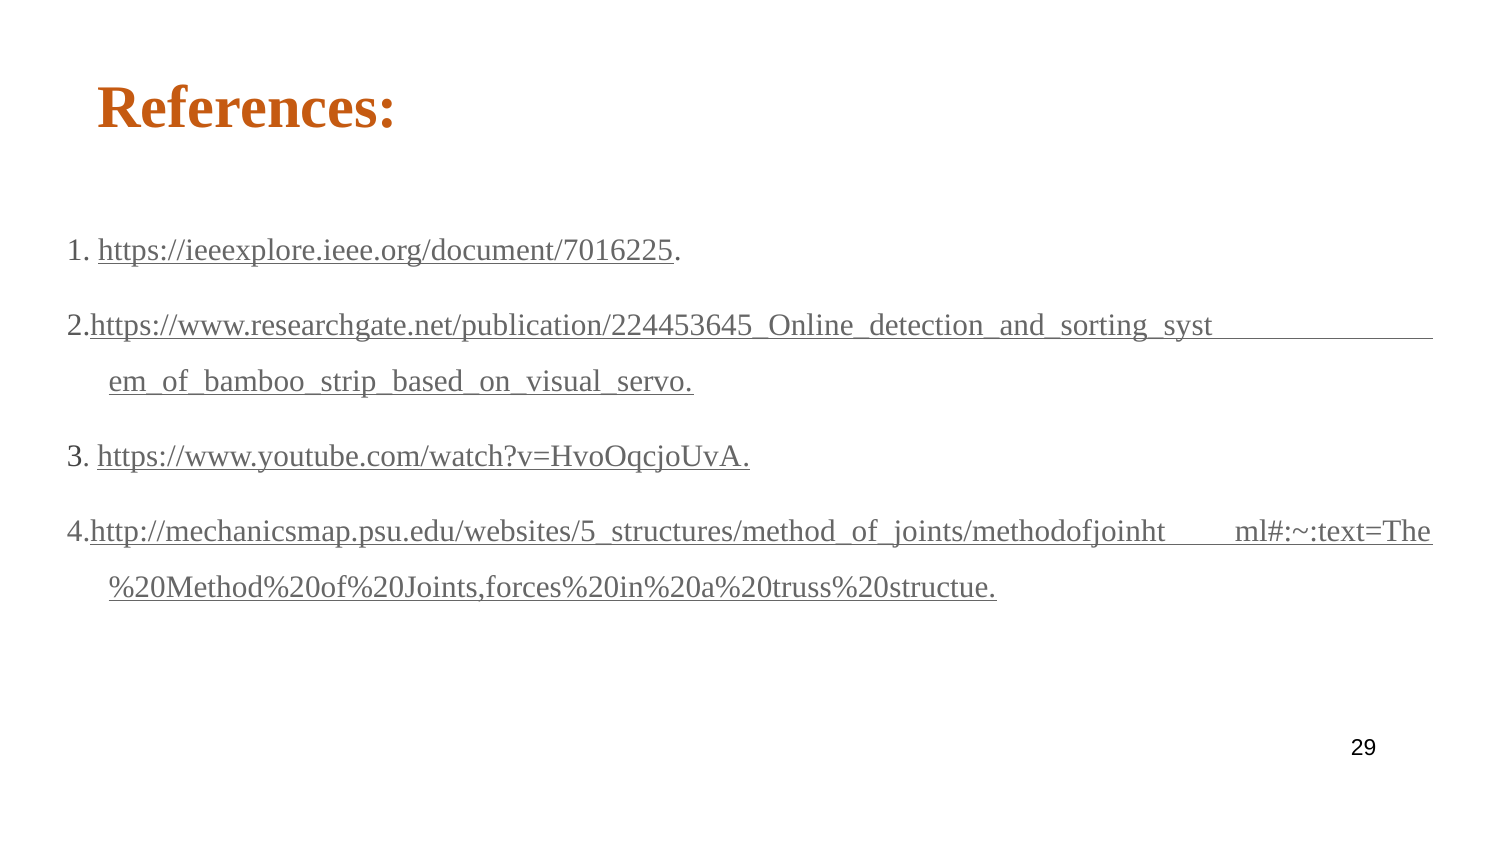

# References:
1. https://ieeexplore.ieee.org/document/7016225.
2.https://www.researchgate.net/publication/224453645_Online_detection_and_sorting_syst   em_of_bamboo_strip_based_on_visual_servo.
3. https://www.youtube.com/watch?v=HvoOqcjoUvA.
4.http://mechanicsmap.psu.edu/websites/5_structures/method_of_joints/methodofjoinht ml#:~:text=The%20Method%20of%20Joints,forces%20in%20a%20truss%20structue.

29